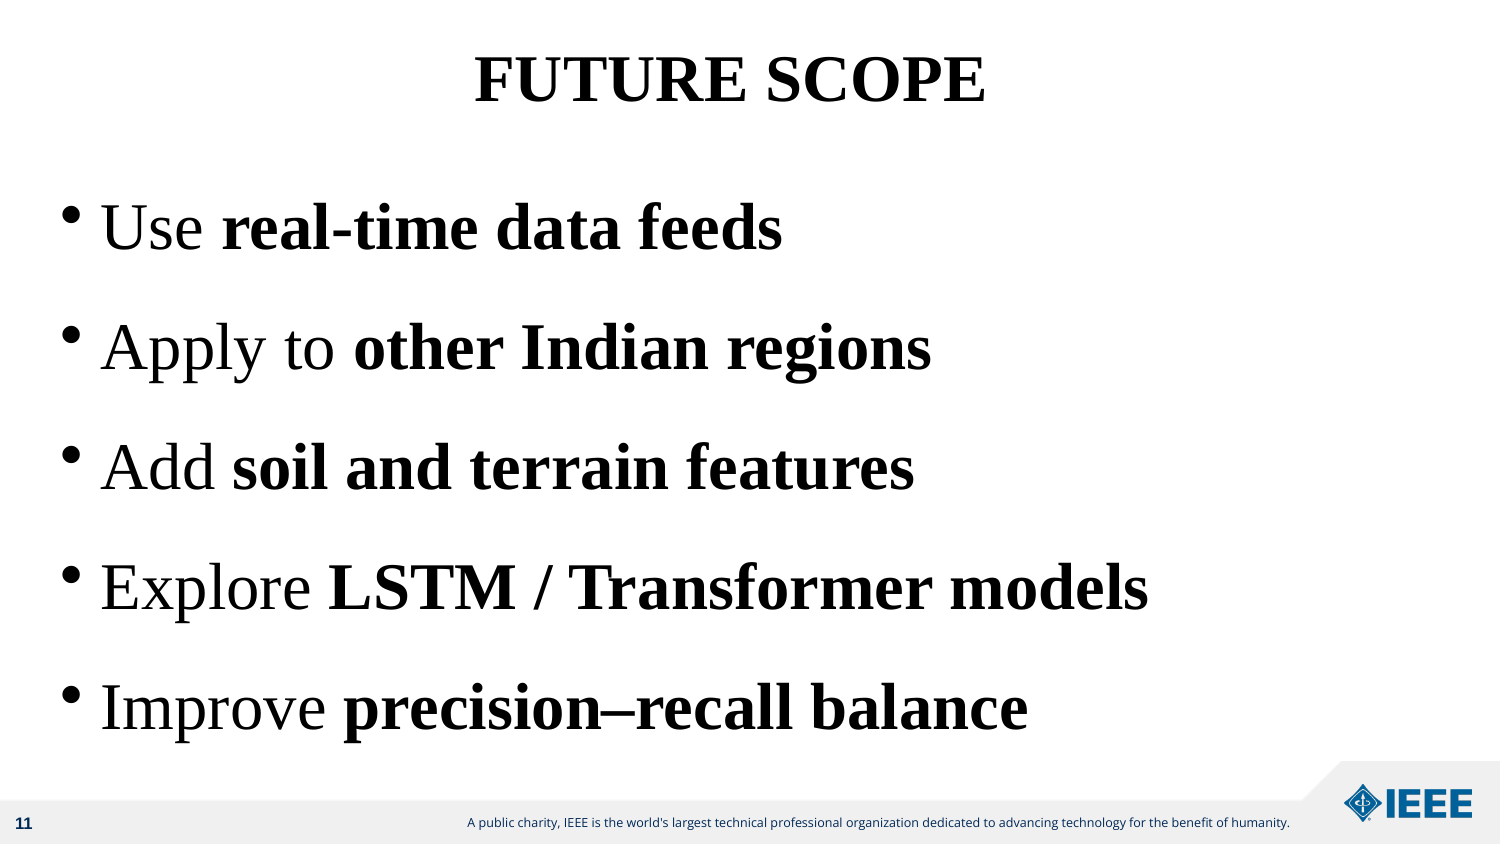

# FUTURE SCOPE
 Use real-time data feeds
 Apply to other Indian regions
 Add soil and terrain features
 Explore LSTM / Transformer models
 Improve precision–recall balance
11